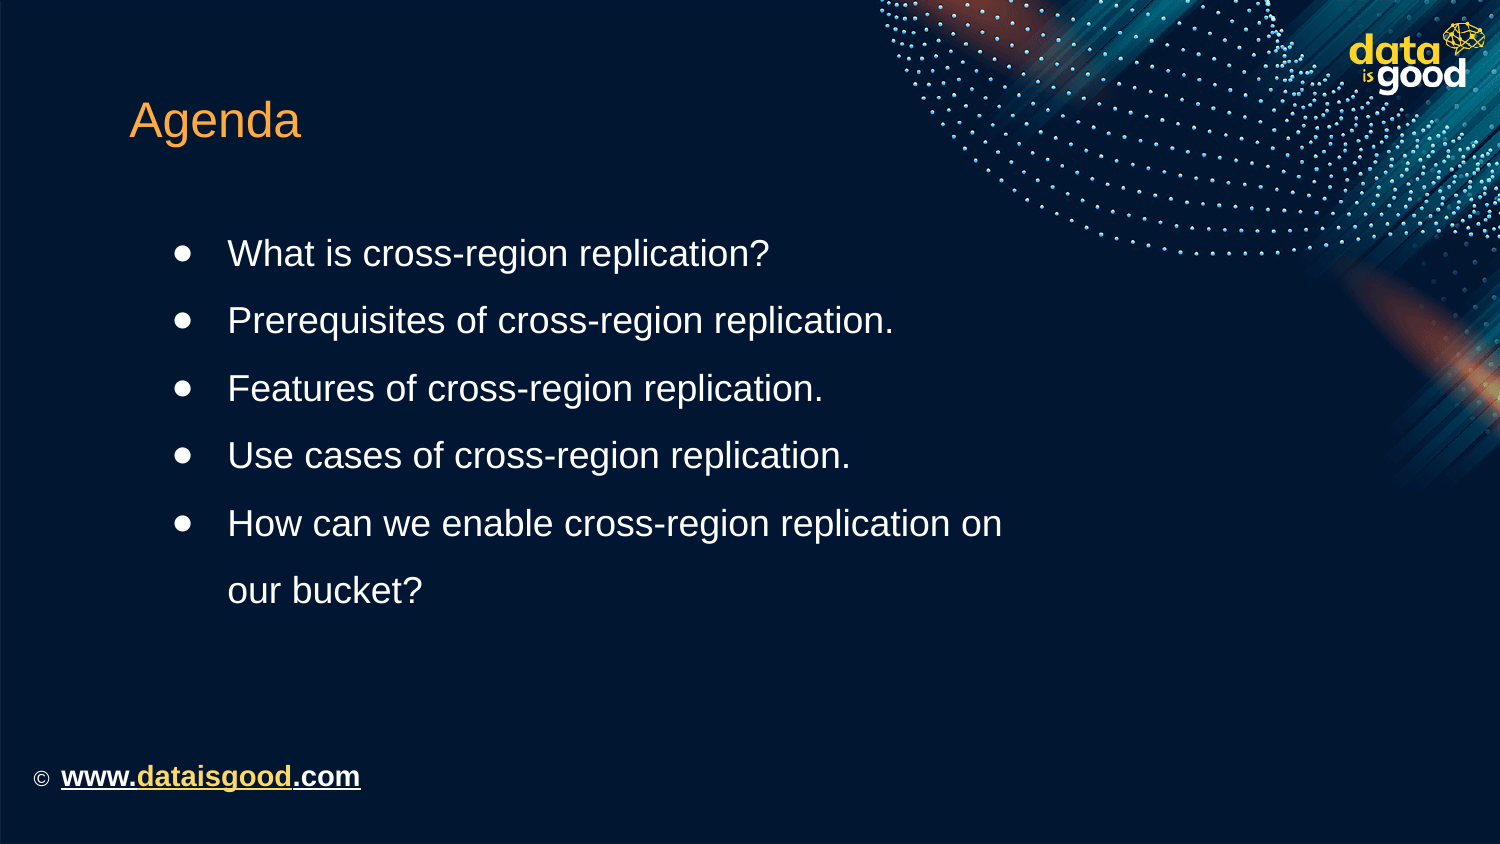

# Agenda
What is cross-region replication?
Prerequisites of cross-region replication.
Features of cross-region replication.
Use cases of cross-region replication.
How can we enable cross-region replication on our bucket?